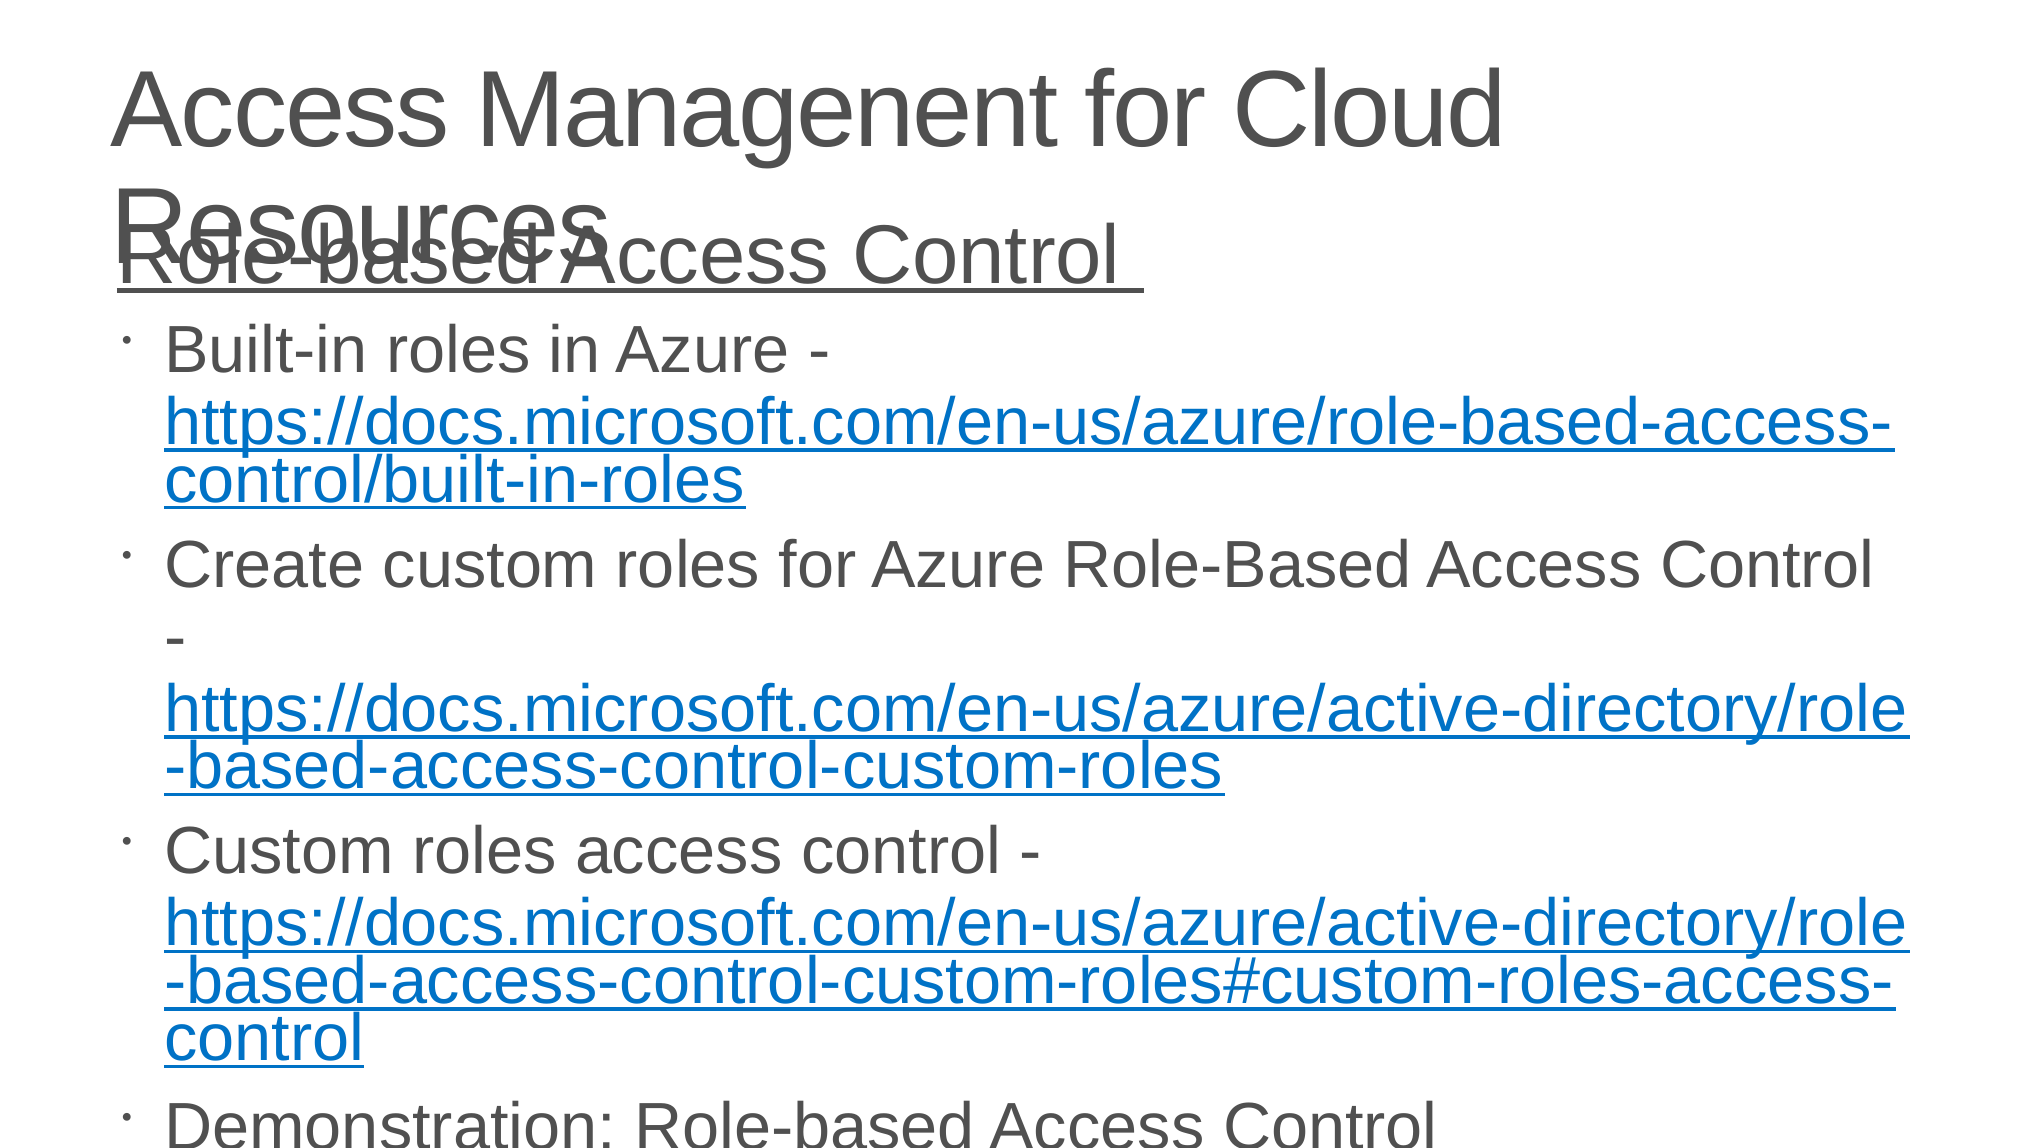

# Access Managenent for Cloud Resources
Role-based Access Control
Built-in roles in Azure - https://docs.microsoft.com/en-us/azure/role-based-access-control/built-in-roles
Create custom roles for Azure Role-Based Access Control - https://docs.microsoft.com/en-us/azure/active-directory/role-based-access-control-custom-roles
Custom roles access control - https://docs.microsoft.com/en-us/azure/active-directory/role-based-access-control-custom-roles#custom-roles-access-control
Demonstration: Role-based Access Control
https://youtu.be/79f1eOgz4Js